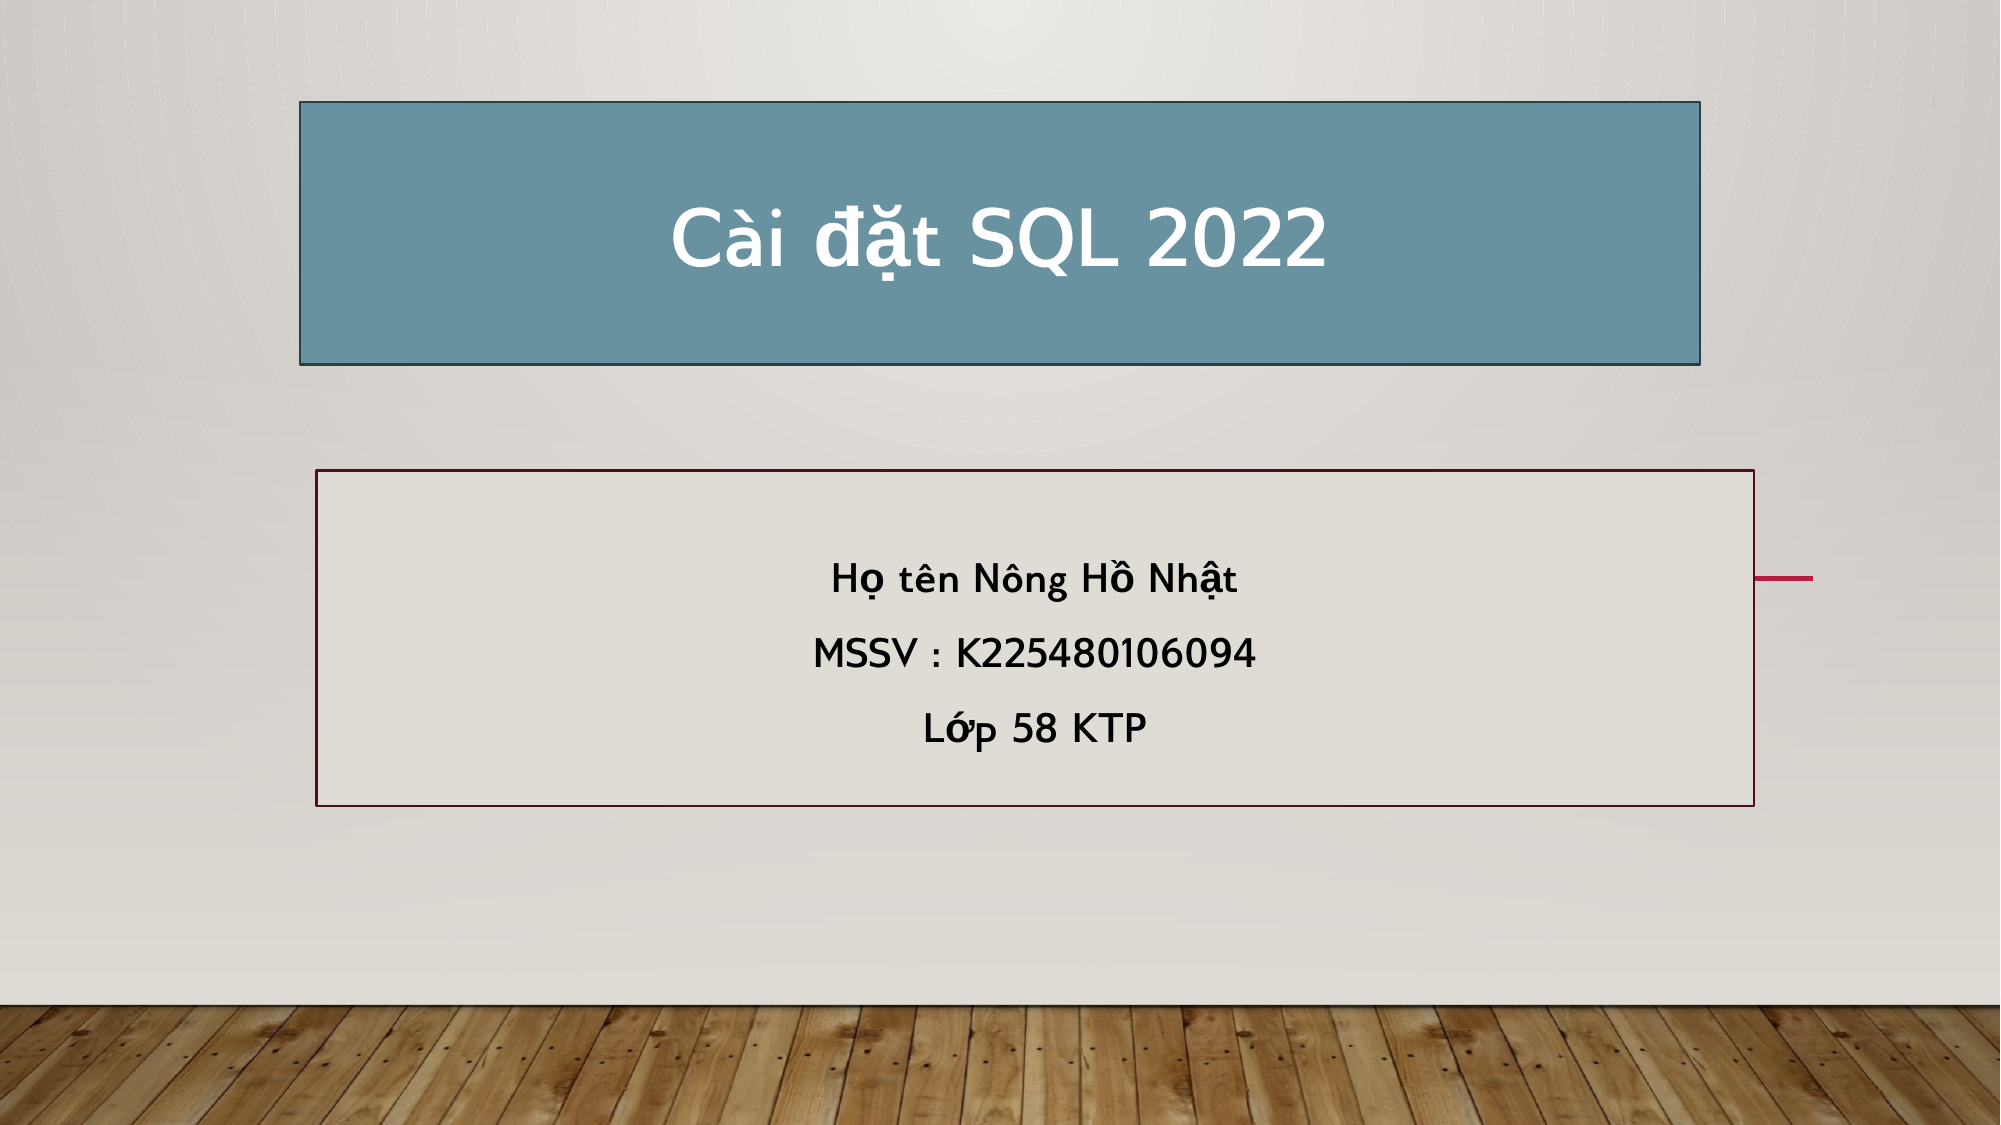

Cài đặt SQL 2022
Họ tên Nông Hồ Nhật
MSSV : K225480106094
Lớp 58 KTP